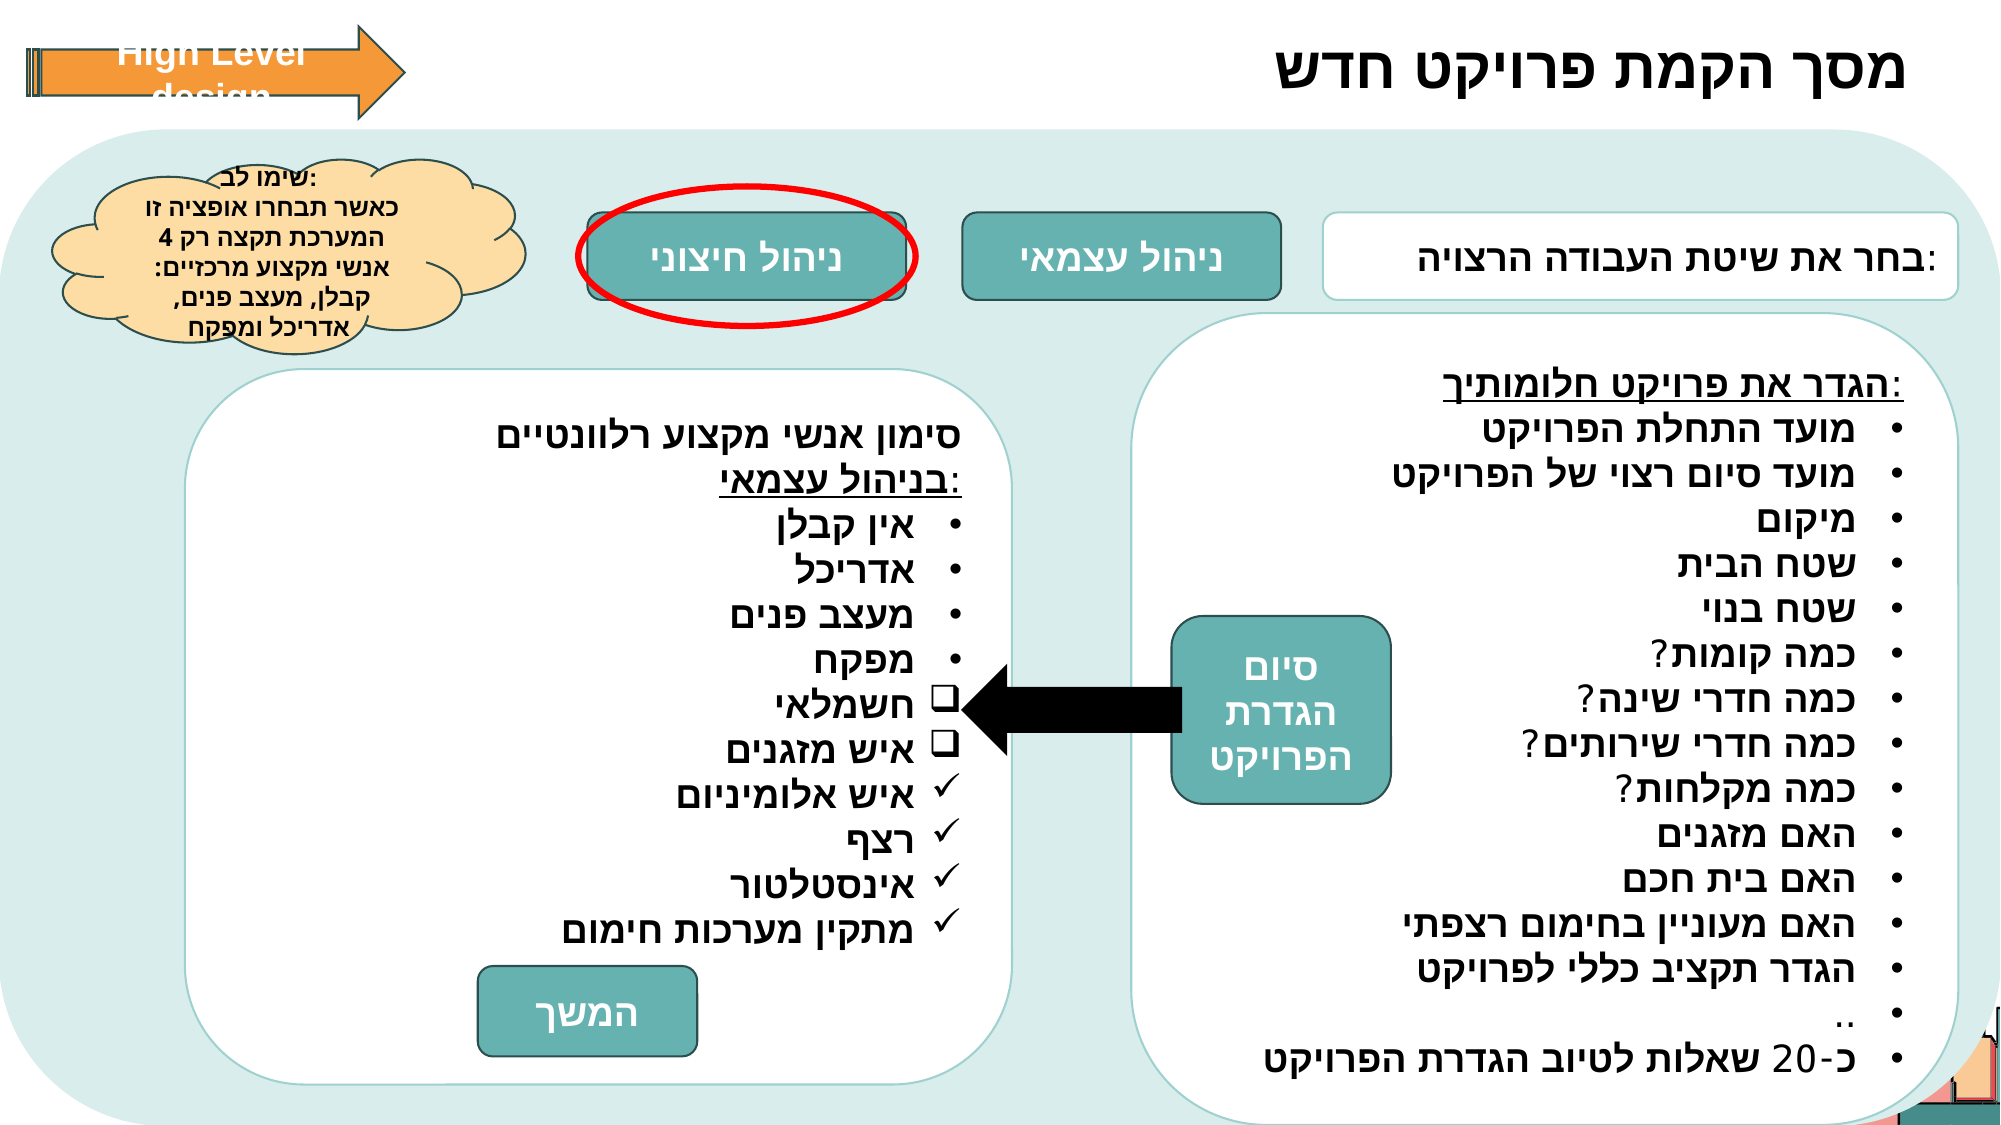

# מסך הקמת פרויקט חדש
High Level design

שימו לב:
כאשר תבחרו אופציה זו המערכת תקצה רק 4 אנשי מקצוע מרכזיים: קבלן, מעצב פנים, אדריכל ומפקח

ניהול חיצוני
ניהול עצמאי
בחר את שיטת העבודה הרצויה:
הגדר את פרויקט חלומותיך:
מועד התחלת הפרויקט
מועד סיום רצוי של הפרויקט
מיקום
שטח הבית
שטח בנוי
כמה קומות?
כמה חדרי שינה?
כמה חדרי שירותים?
כמה מקלחות?
האם מזגנים
האם בית חכם
האם מעוניין בחימום רצפתי
הגדר תקציב כללי לפרויקט
..
כ-20 שאלות לטיוב הגדרת הפרויקט

סיום הגדרת הפרויקט
סימון אנשי מקצוע רלוונטיים
בניהול עצמאי:
אין קבלן
אדריכל
מעצב פנים
מפקח
חשמלאי
איש מזגנים
איש אלומיניום
רצף
אינסטלטור
מתקין מערכות חימום

המשך

31